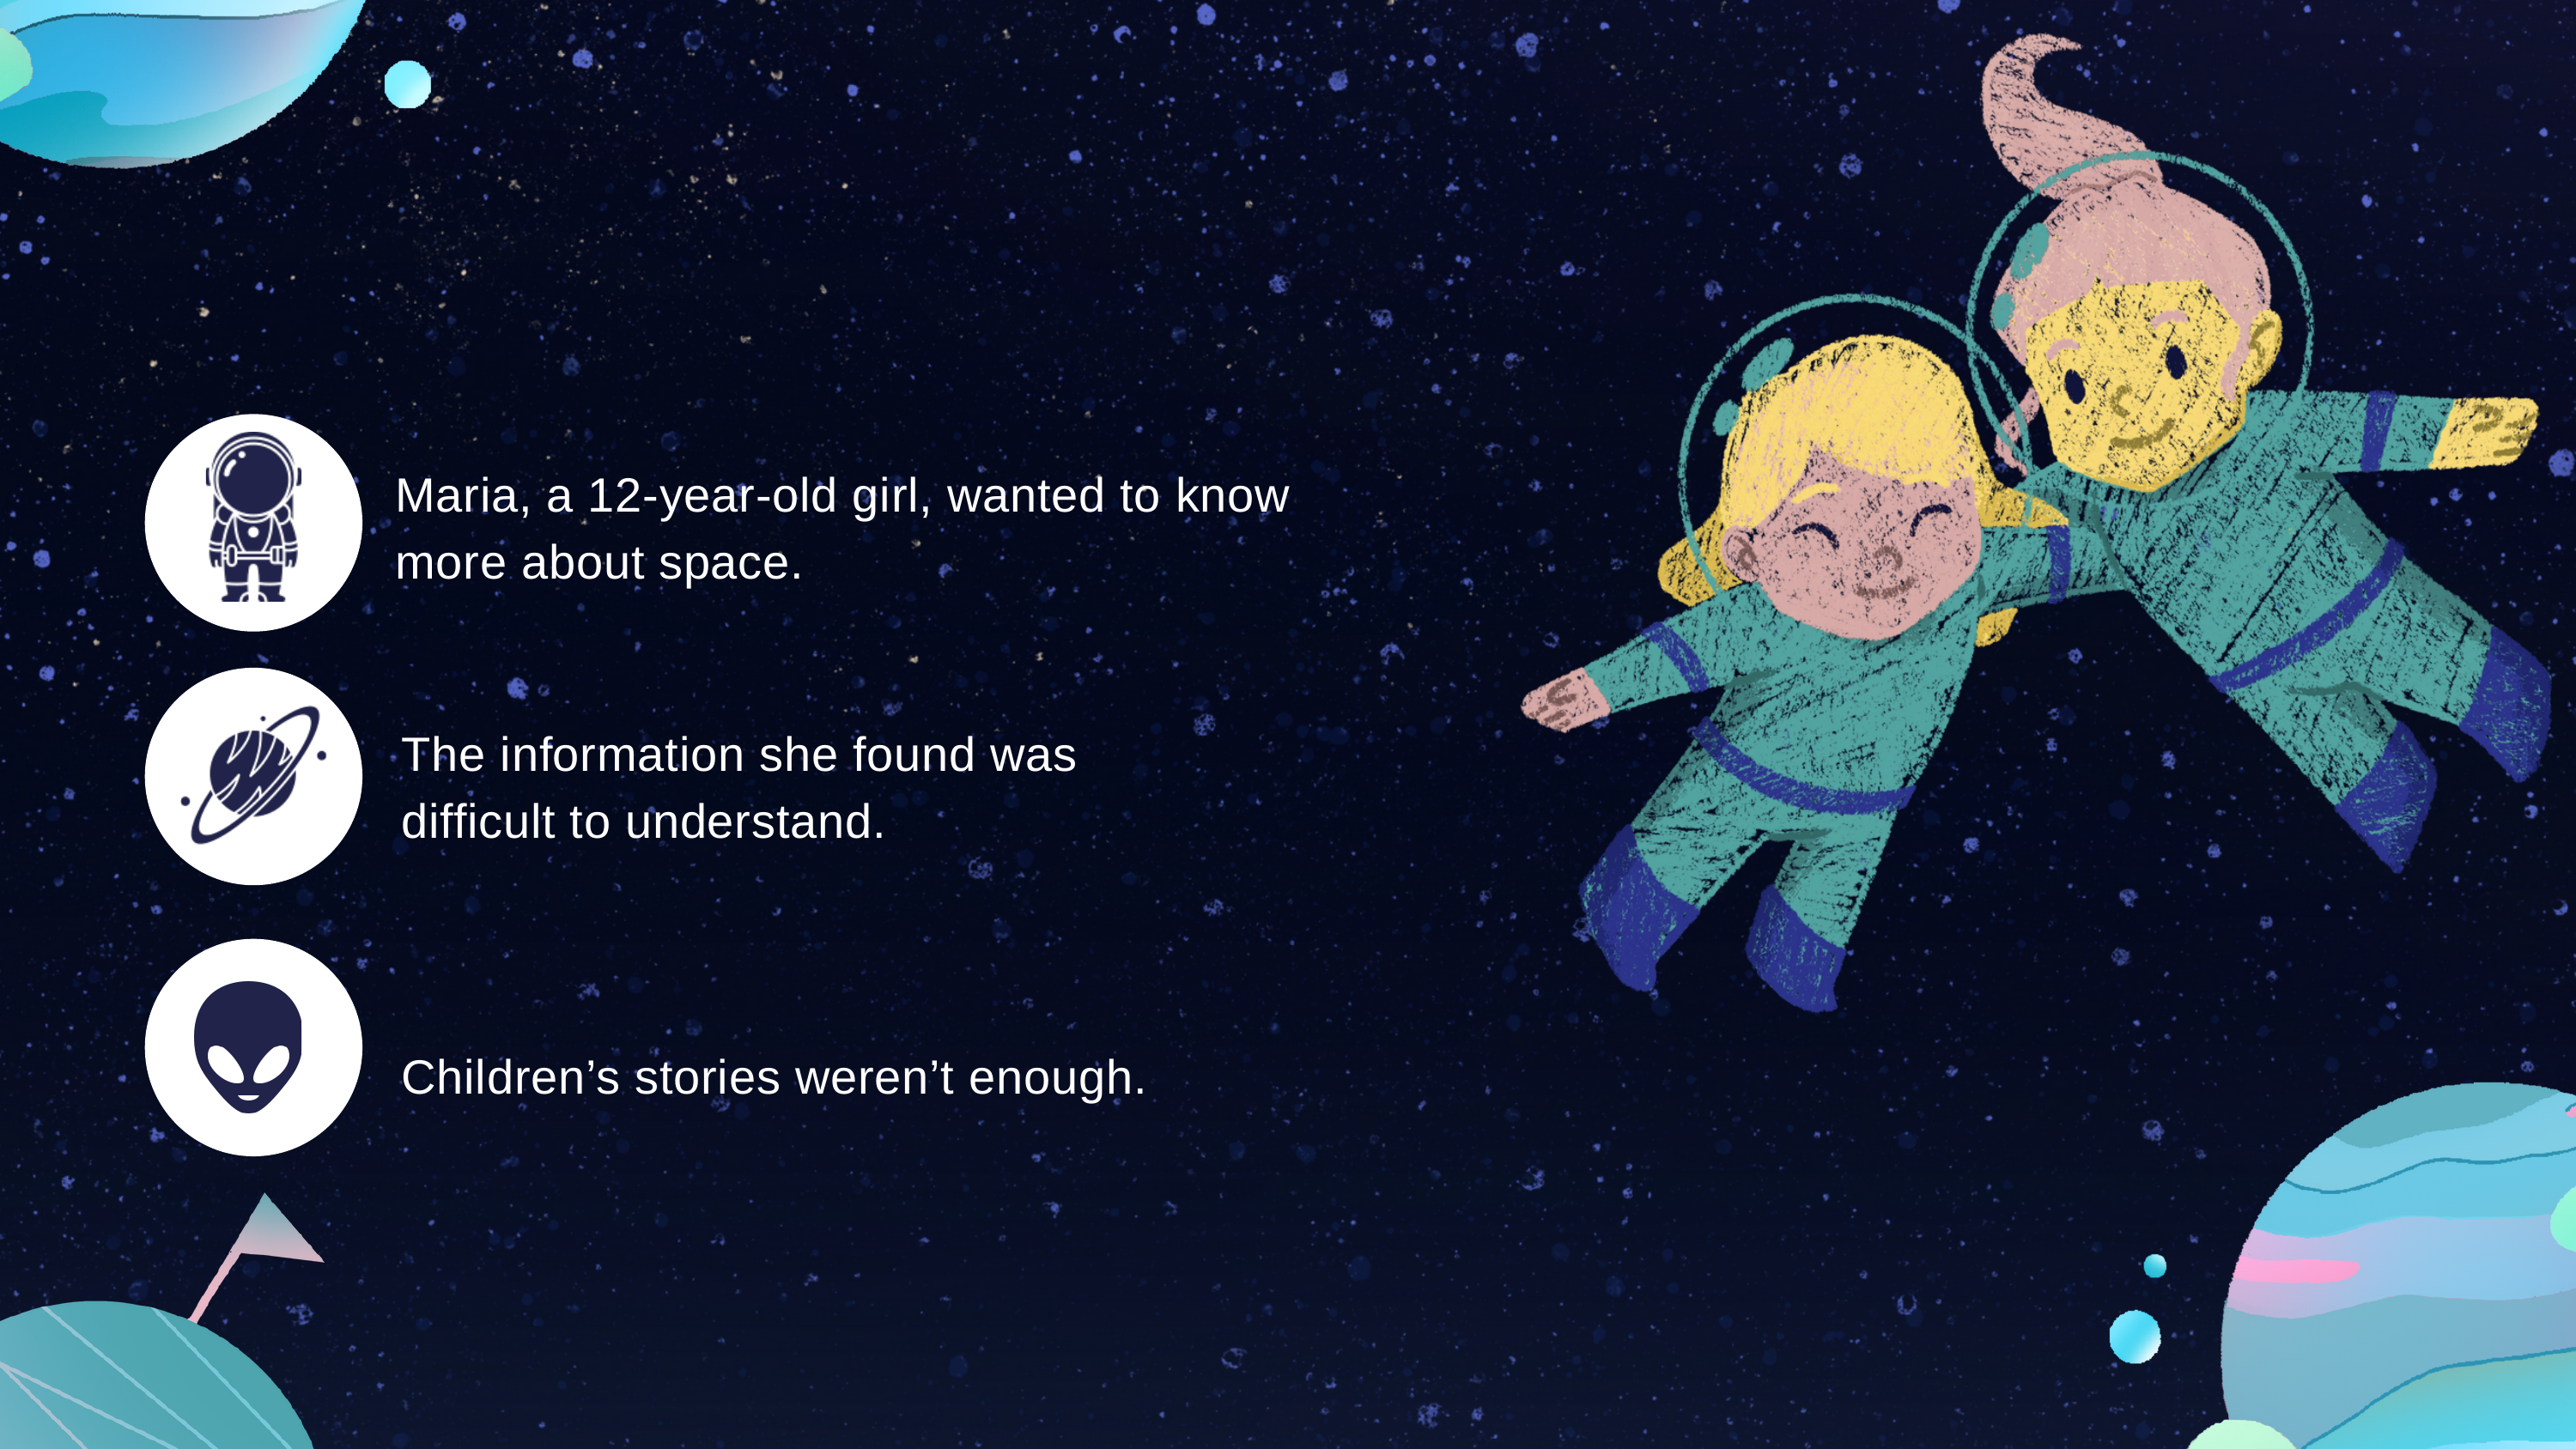

Maria, a 12-year-old girl, wanted to know more about space.

The information she found was difficult to understand.

Children’s stories weren’t enough.